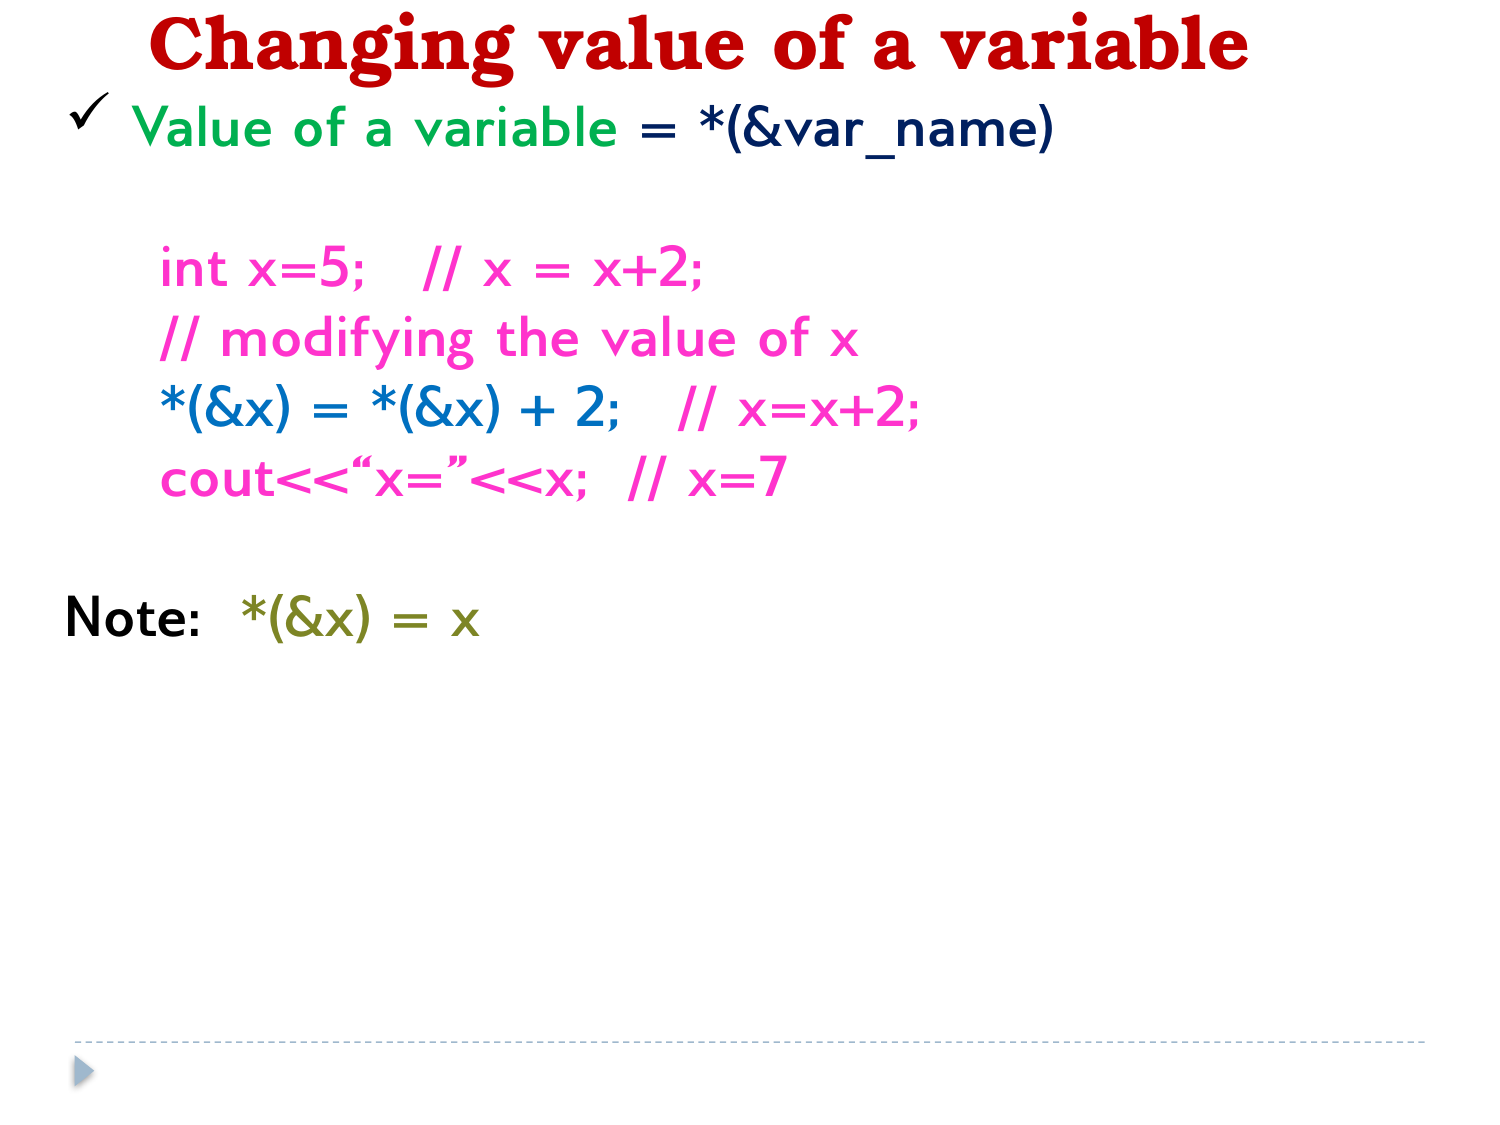

Changing value of a variable
 Value of a variable = *(&var_name)

     int x=5;   // x = x+2;
     // modifying the value of x
     *(&x) = *(&x) + 2;   // x=x+2;
     cout<<“x=”<<x;  // x=7

Note:  *(&x) = x